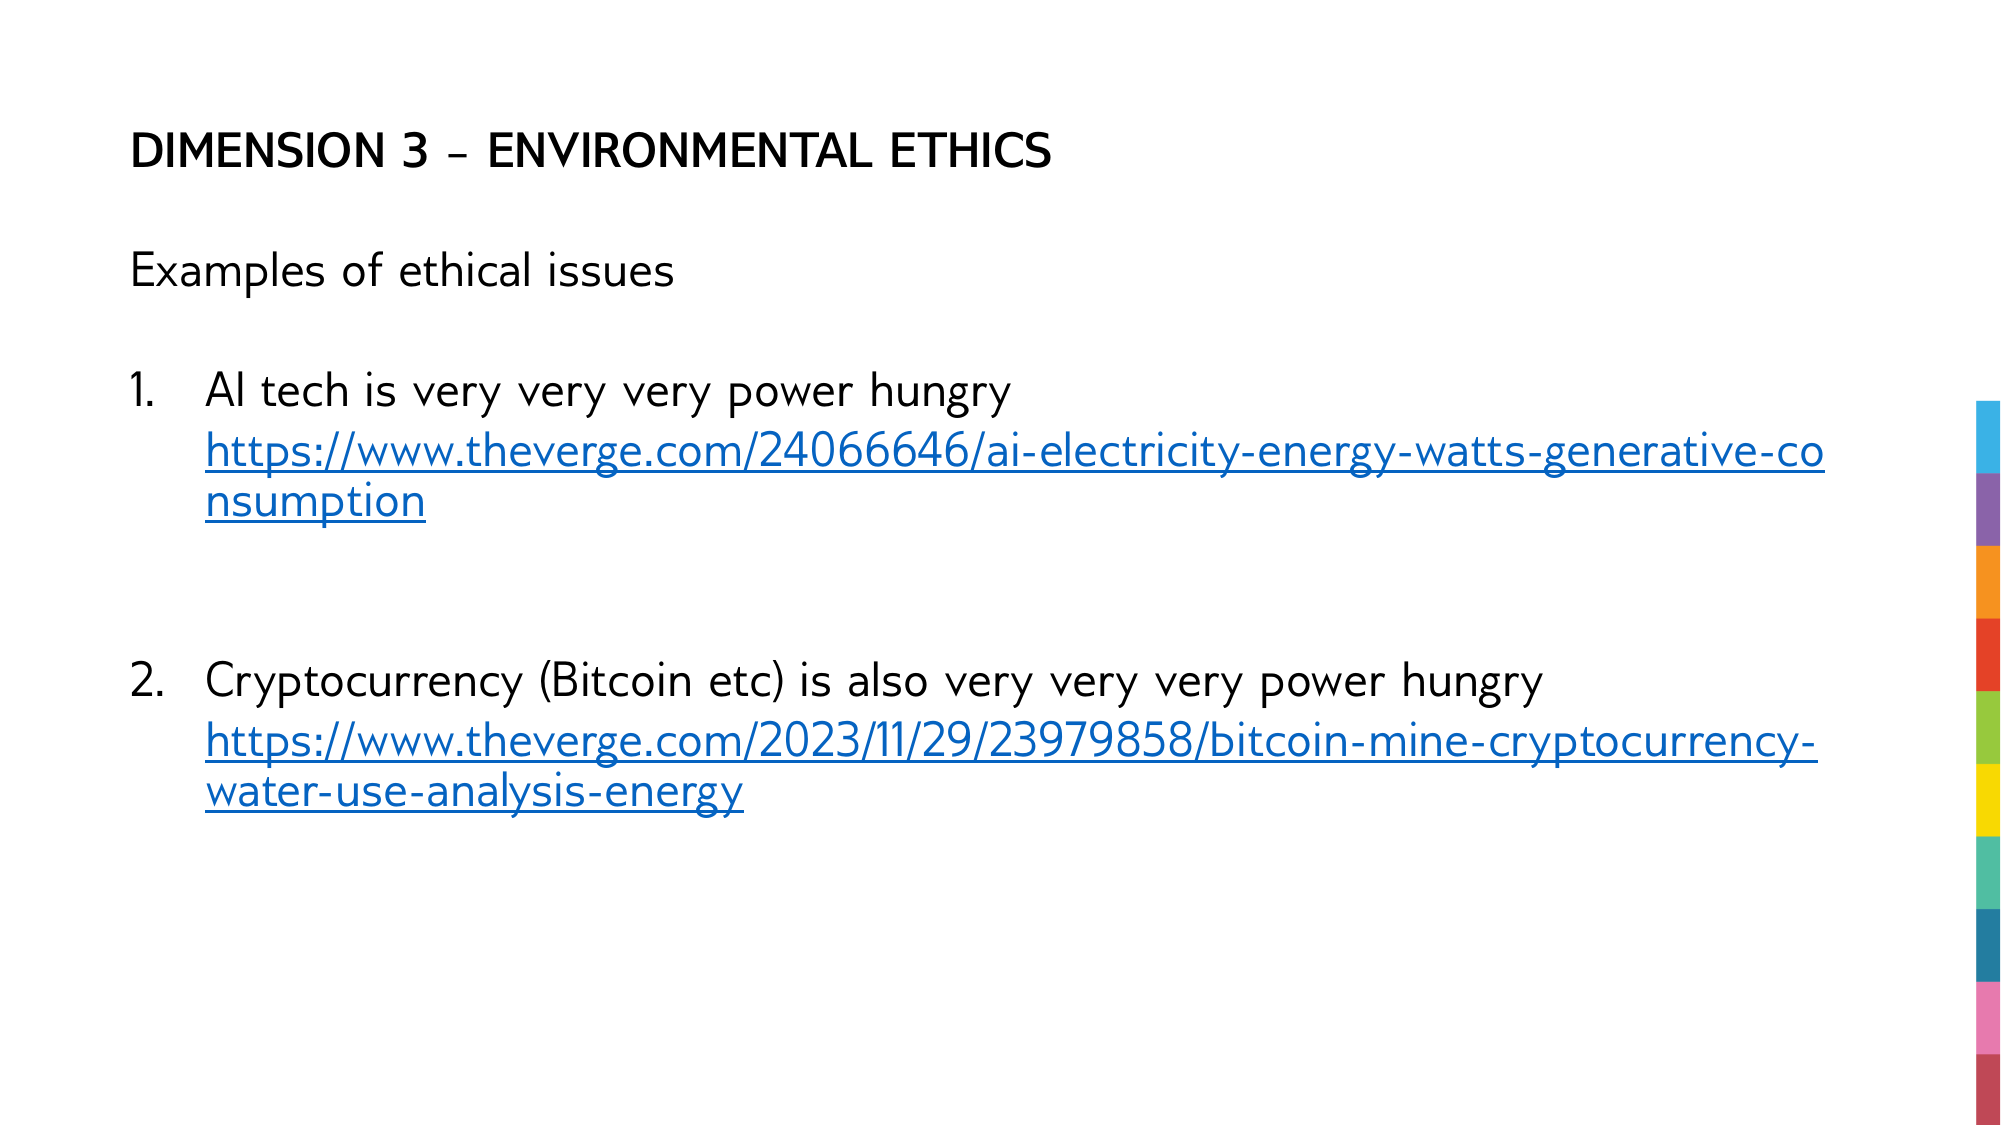

# DIMENSION 3 – ENVIRONMENTAL ETHICS
Examples of ethical issues

AI tech is very very very power hungry
https://www.theverge.com/24066646/ai-electricity-energy-watts-generative-consumption
Cryptocurrency (Bitcoin etc) is also very very very power hungry
https://www.theverge.com/2023/11/29/23979858/bitcoin-mine-cryptocurrency-water-use-analysis-energy